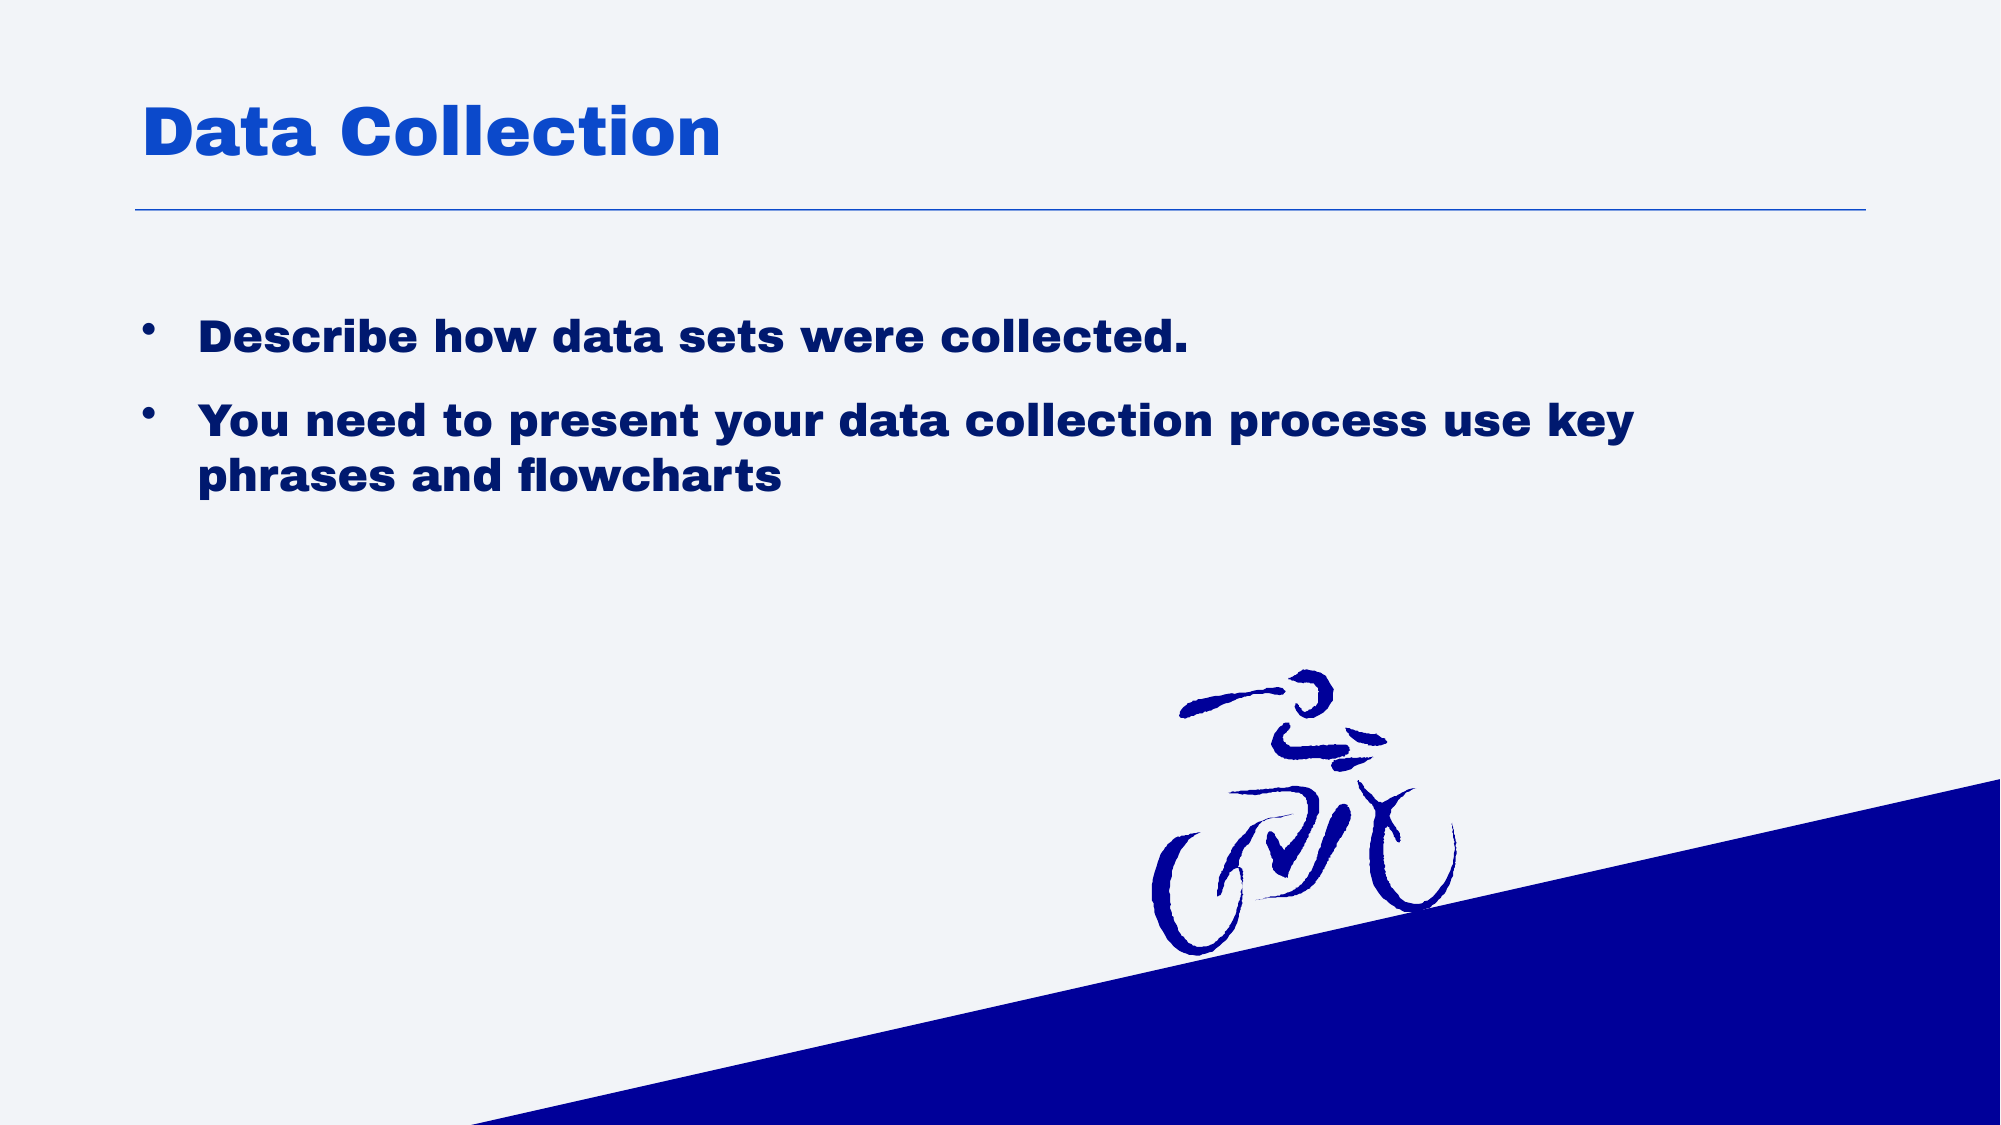

Data Collection
Describe how data sets were collected.
You need to present your data collection process use key phrases and flowcharts

21